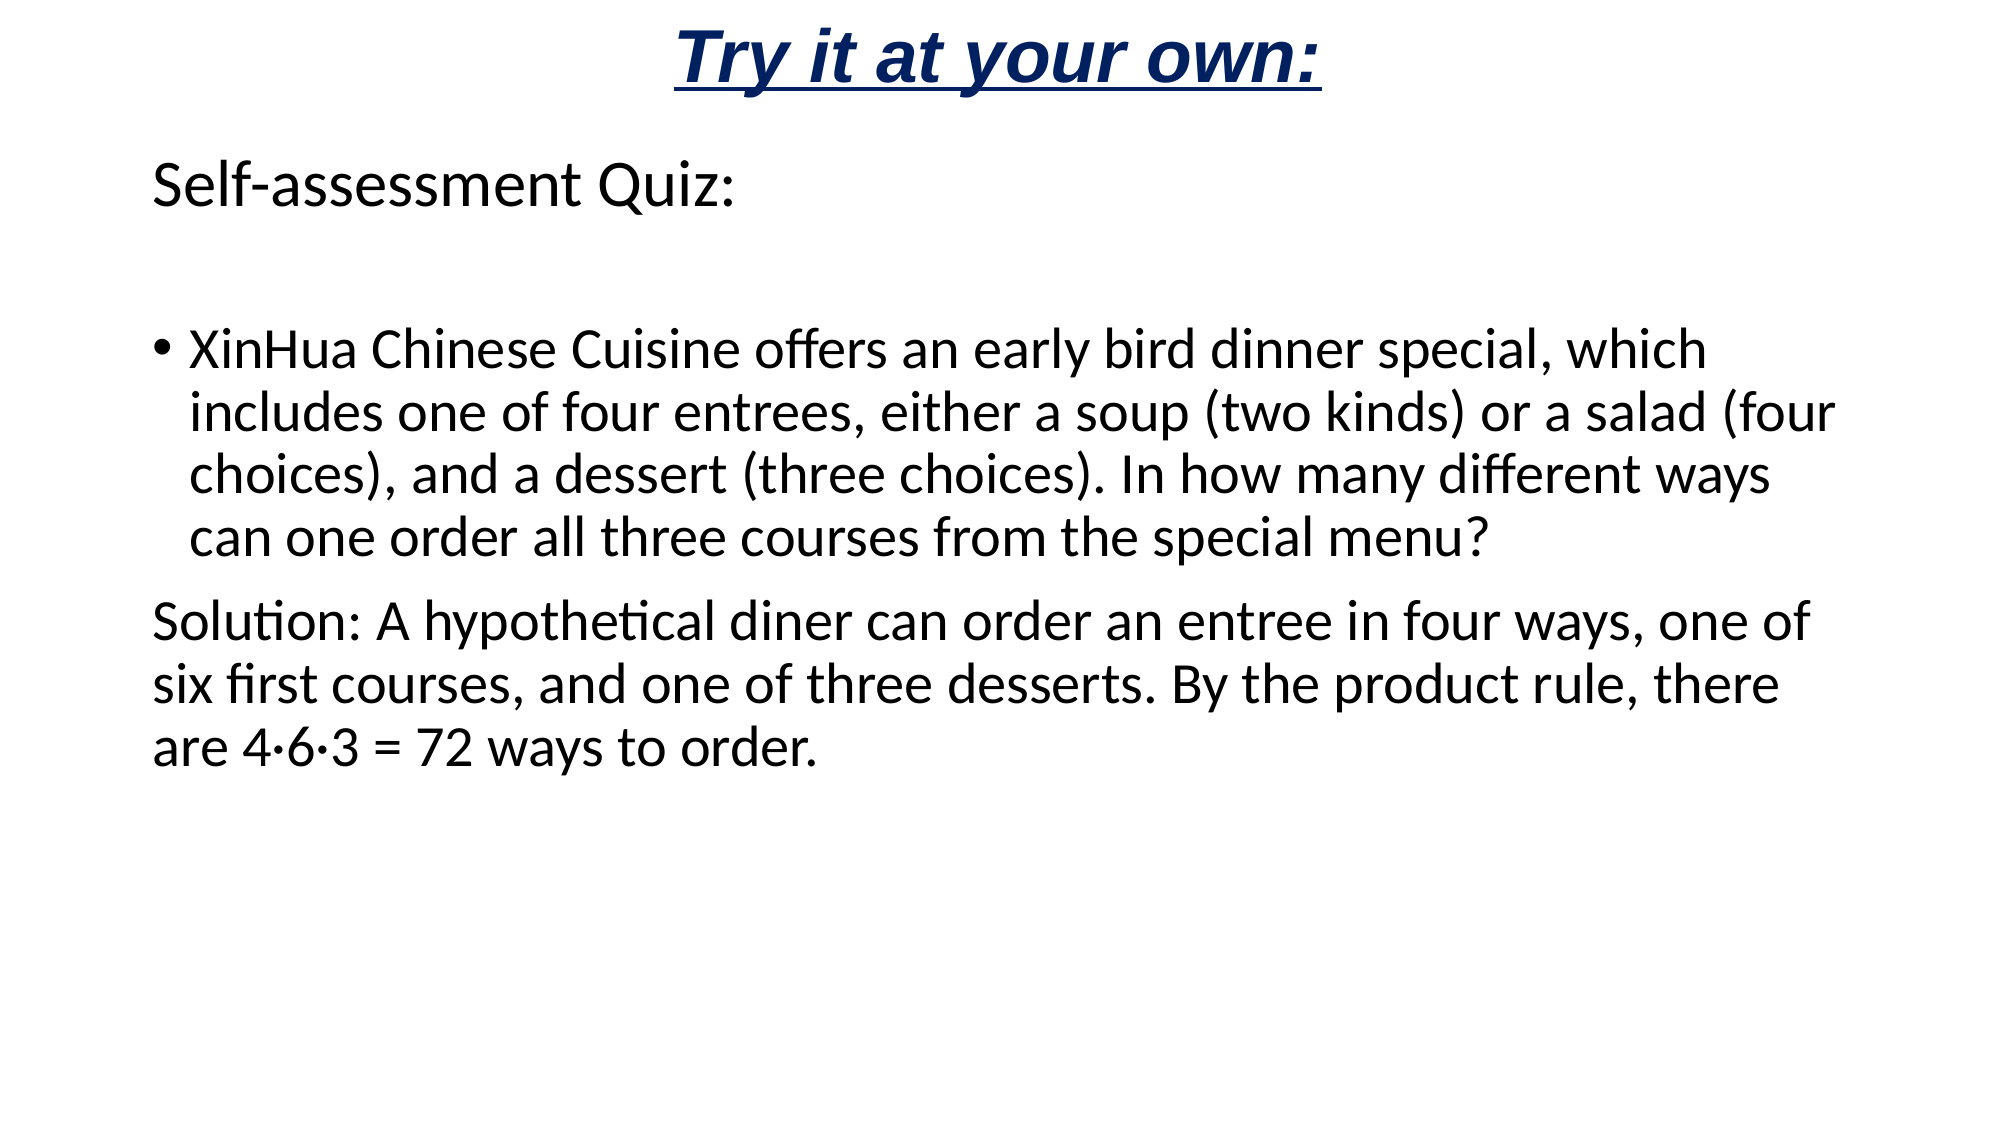

Try it at your own:
# Self-assessment Quiz:
XinHua Chinese Cuisine oﬀers an early bird dinner special, which includes one of four entrees, either a soup (two kinds) or a salad (four choices), and a dessert (three choices). In how many diﬀerent ways can one order all three courses from the special menu?
Solution: A hypothetical diner can order an entree in four ways, one of six ﬁrst courses, and one of three desserts. By the product rule, there are 4·6·3 = 72 ways to order.